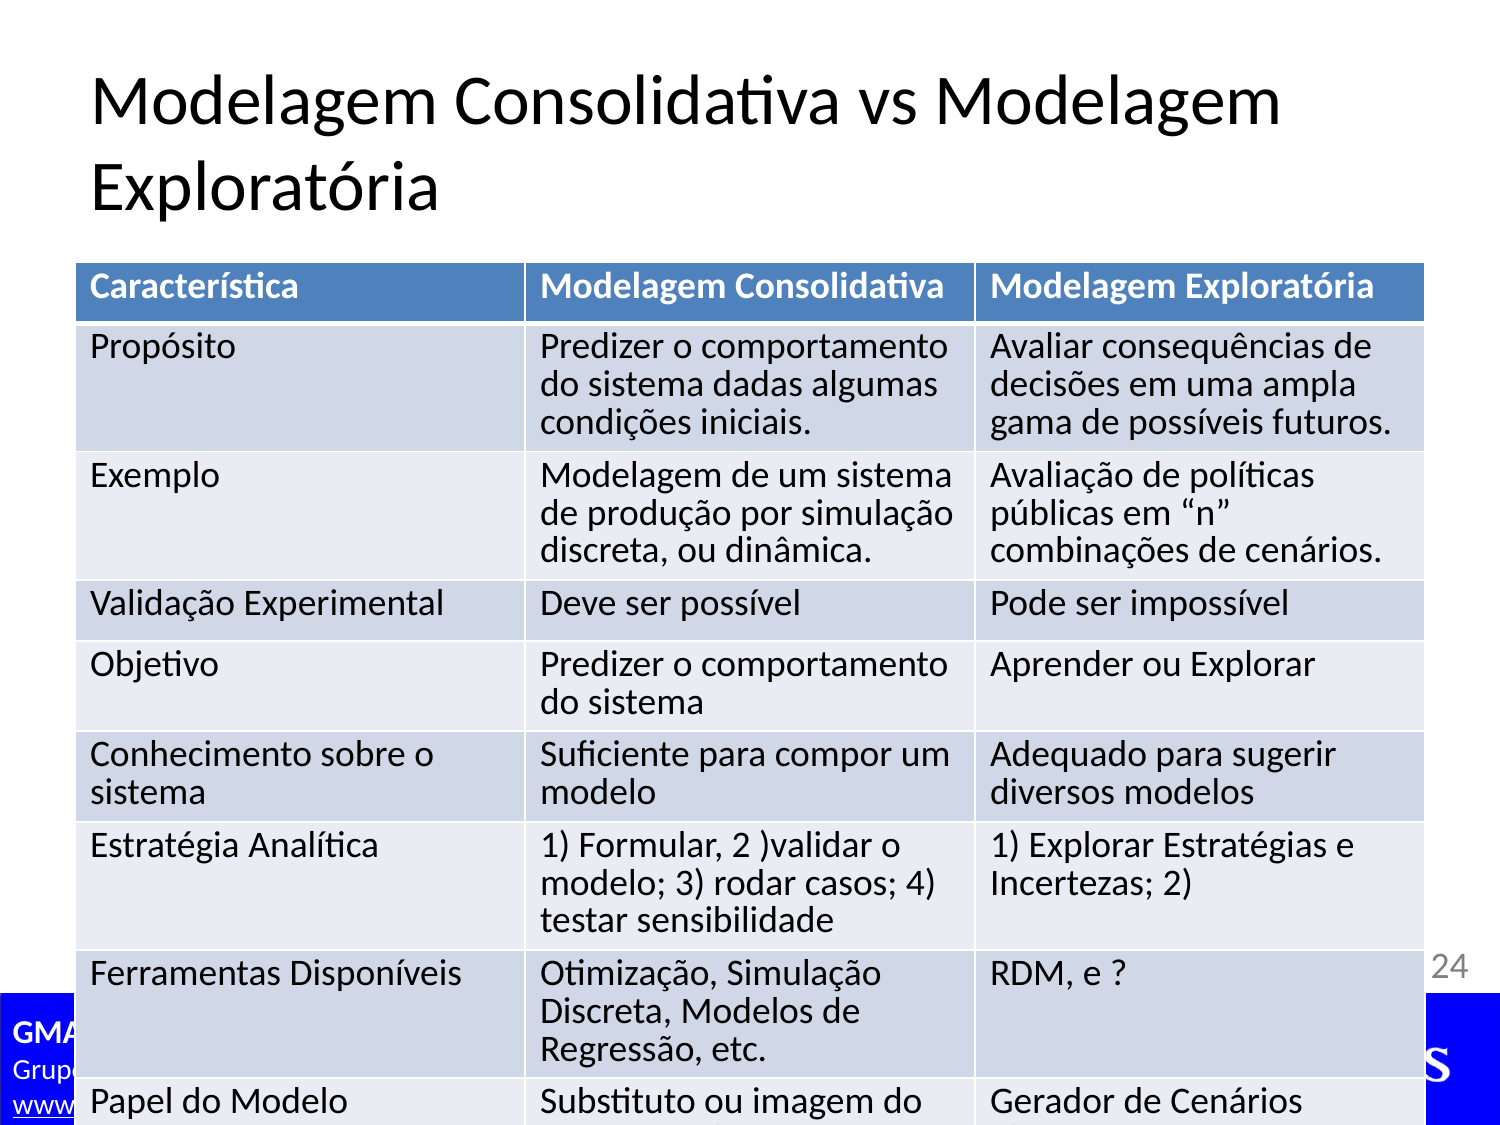

# Modelagem Consolidativa vs Modelagem Exploratória
| Característica | Modelagem Consolidativa | Modelagem Exploratória |
| --- | --- | --- |
| Propósito | Predizer o comportamento do sistema dadas algumas condições iniciais. | Avaliar consequências de decisões em uma ampla gama de possíveis futuros. |
| Exemplo | Modelagem de um sistema de produção por simulação discreta, ou dinâmica. | Avaliação de políticas públicas em “n” combinações de cenários. |
| Validação Experimental | Deve ser possível | Pode ser impossível |
| Objetivo | Predizer o comportamento do sistema | Aprender ou Explorar |
| Conhecimento sobre o sistema | Suficiente para compor um modelo | Adequado para sugerir diversos modelos |
| Estratégia Analítica | 1) Formular, 2 )validar o modelo; 3) rodar casos; 4) testar sensibilidade | 1) Explorar Estratégias e Incertezas; 2) |
| Ferramentas Disponíveis | Otimização, Simulação Discreta, Modelos de Regressão, etc. | RDM, e ? |
| Papel do Modelo | Substituto ou imagem do sistema real | Gerador de Cenários Plausíveis |
| Ênfase do projeto | Construir o Modelo (B 93) |  |
| Prever o Futuro | É possível | Não é Possível |
| Nível de Incerteza | 1, 2, 3 | 4 e 5 |